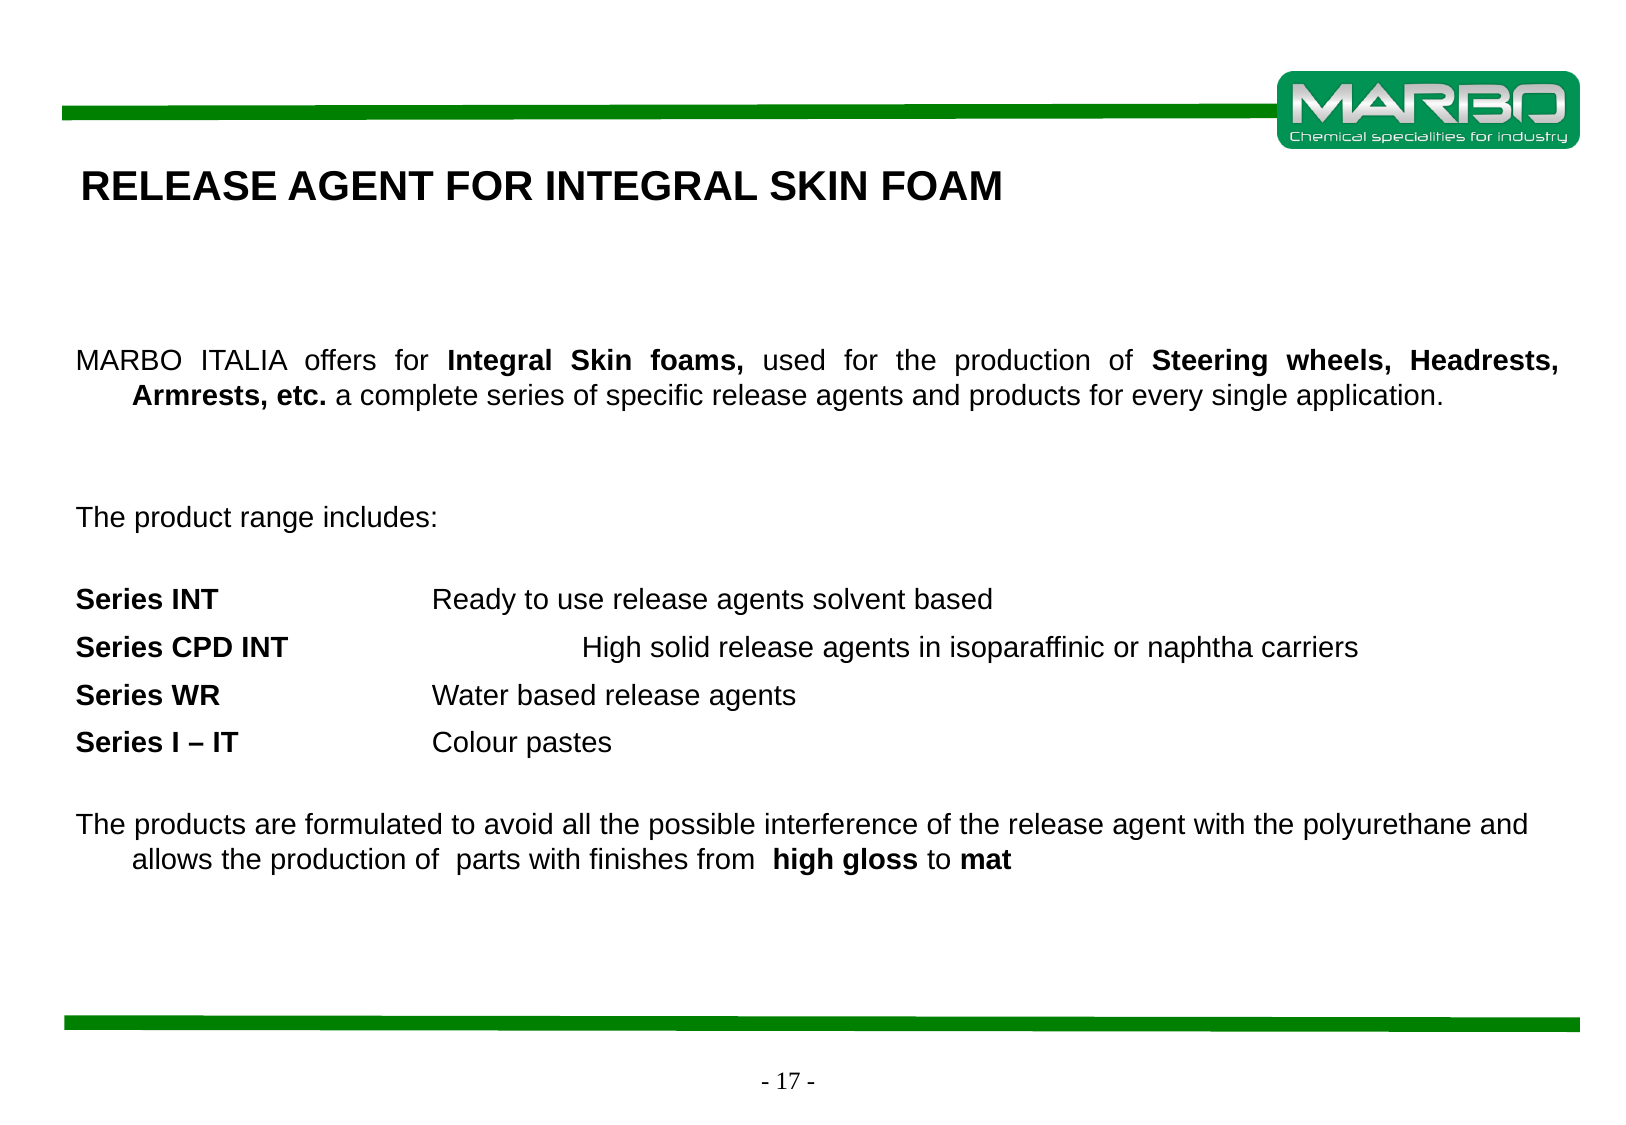

# RELEASE AGENT FOR INTEGRAL SKIN FOAM
MARBO ITALIA offers for Integral Skin foams, used for the production of Steering wheels, Headrests, Armrests, etc. a complete series of specific release agents and products for every single application.

The product range includes:

Series INT		Ready to use release agents solvent based
Series CPD INT		High solid release agents in isoparaffinic or naphtha carriers
Series WR		Water based release agents
Series I – IT 		Colour pastes

The products are formulated to avoid all the possible interference of the release agent with the polyurethane and allows the production of  parts with finishes from  high gloss to mat